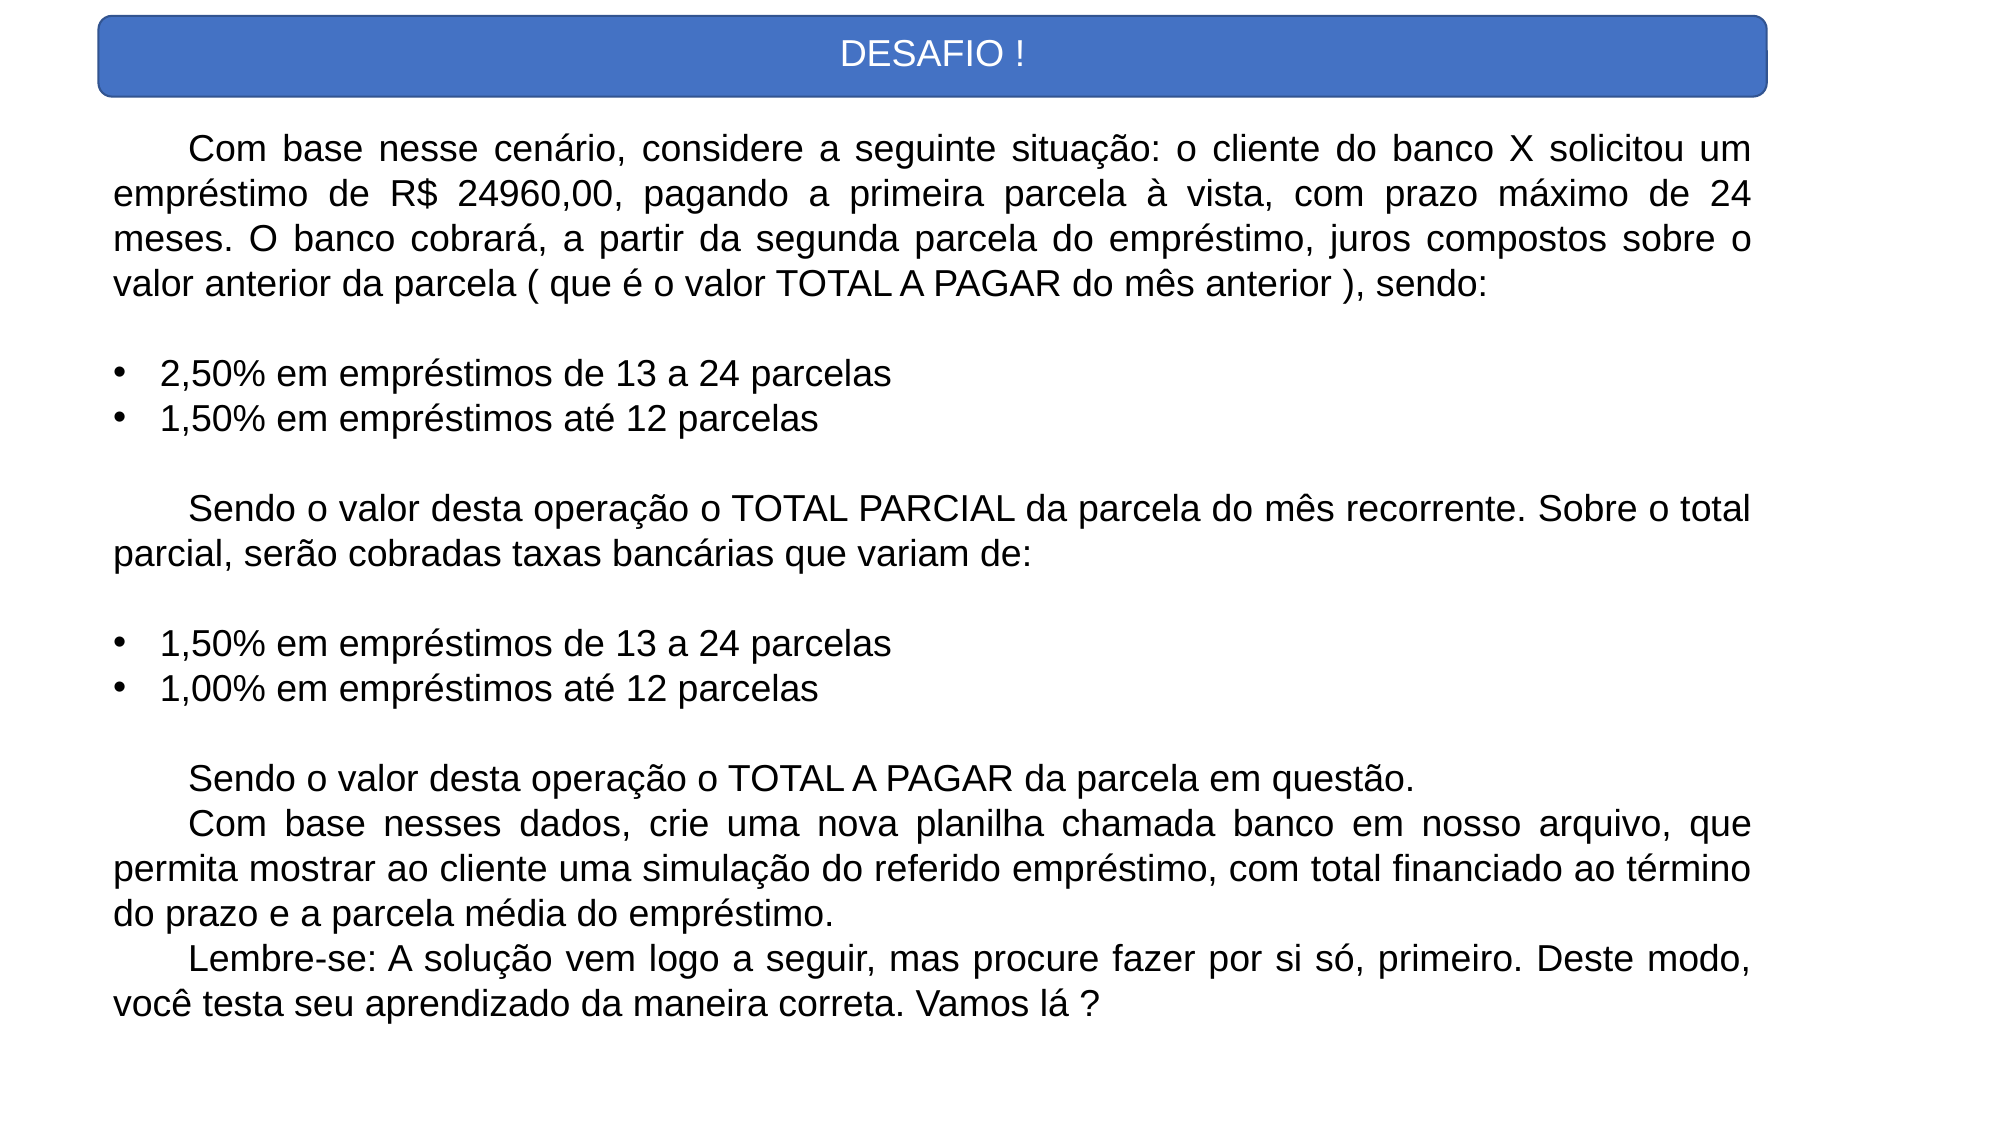

DESAFIO !
Com base nesse cenário, considere a seguinte situação: o cliente do banco X solicitou um empréstimo de R$ 24960,00, pagando a primeira parcela à vista, com prazo máximo de 24 meses. O banco cobrará, a partir da segunda parcela do empréstimo, juros compostos sobre o valor anterior da parcela ( que é o valor TOTAL A PAGAR do mês anterior ), sendo:

2,50% em empréstimos de 13 a 24 parcelas
1,50% em empréstimos até 12 parcelas

Sendo o valor desta operação o TOTAL PARCIAL da parcela do mês recorrente. Sobre o total parcial, serão cobradas taxas bancárias que variam de:

1,50% em empréstimos de 13 a 24 parcelas
1,00% em empréstimos até 12 parcelas

Sendo o valor desta operação o TOTAL A PAGAR da parcela em questão.
Com base nesses dados, crie uma nova planilha chamada banco em nosso arquivo, que permita mostrar ao cliente uma simulação do referido empréstimo, com total financiado ao término do prazo e a parcela média do empréstimo.
Lembre-se: A solução vem logo a seguir, mas procure fazer por si só, primeiro. Deste modo, você testa seu aprendizado da maneira correta. Vamos lá ?